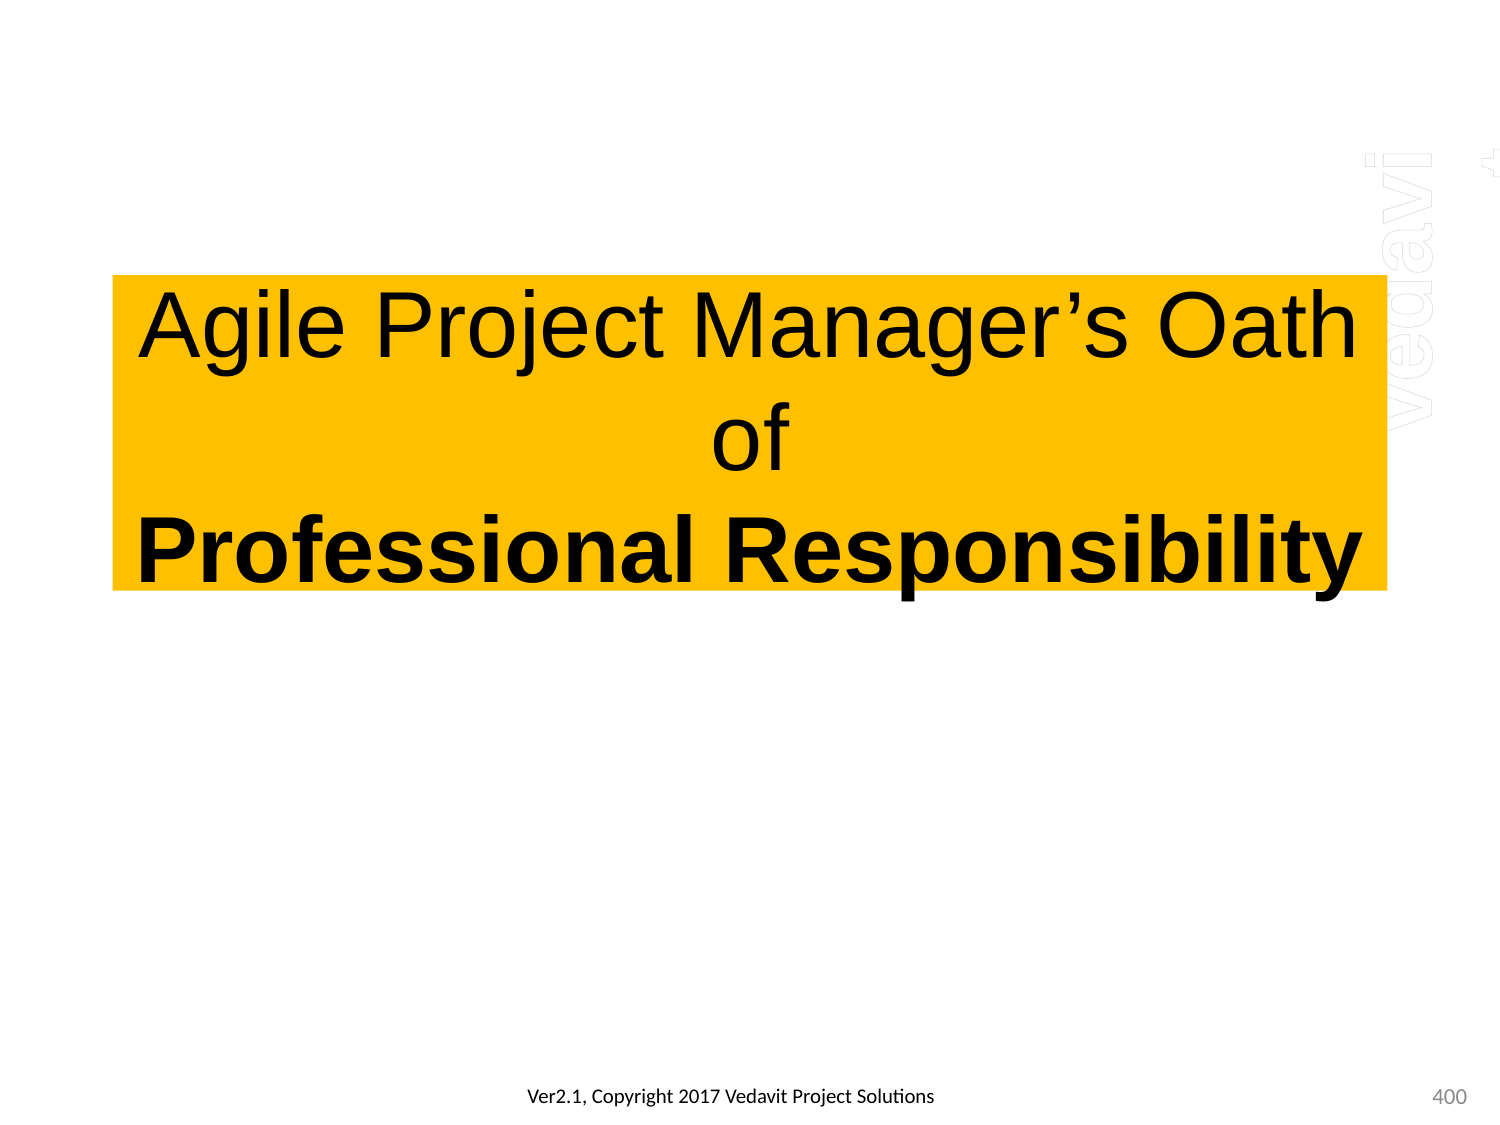

# Agile Project Manager’s Oath of Professional Responsibility

400